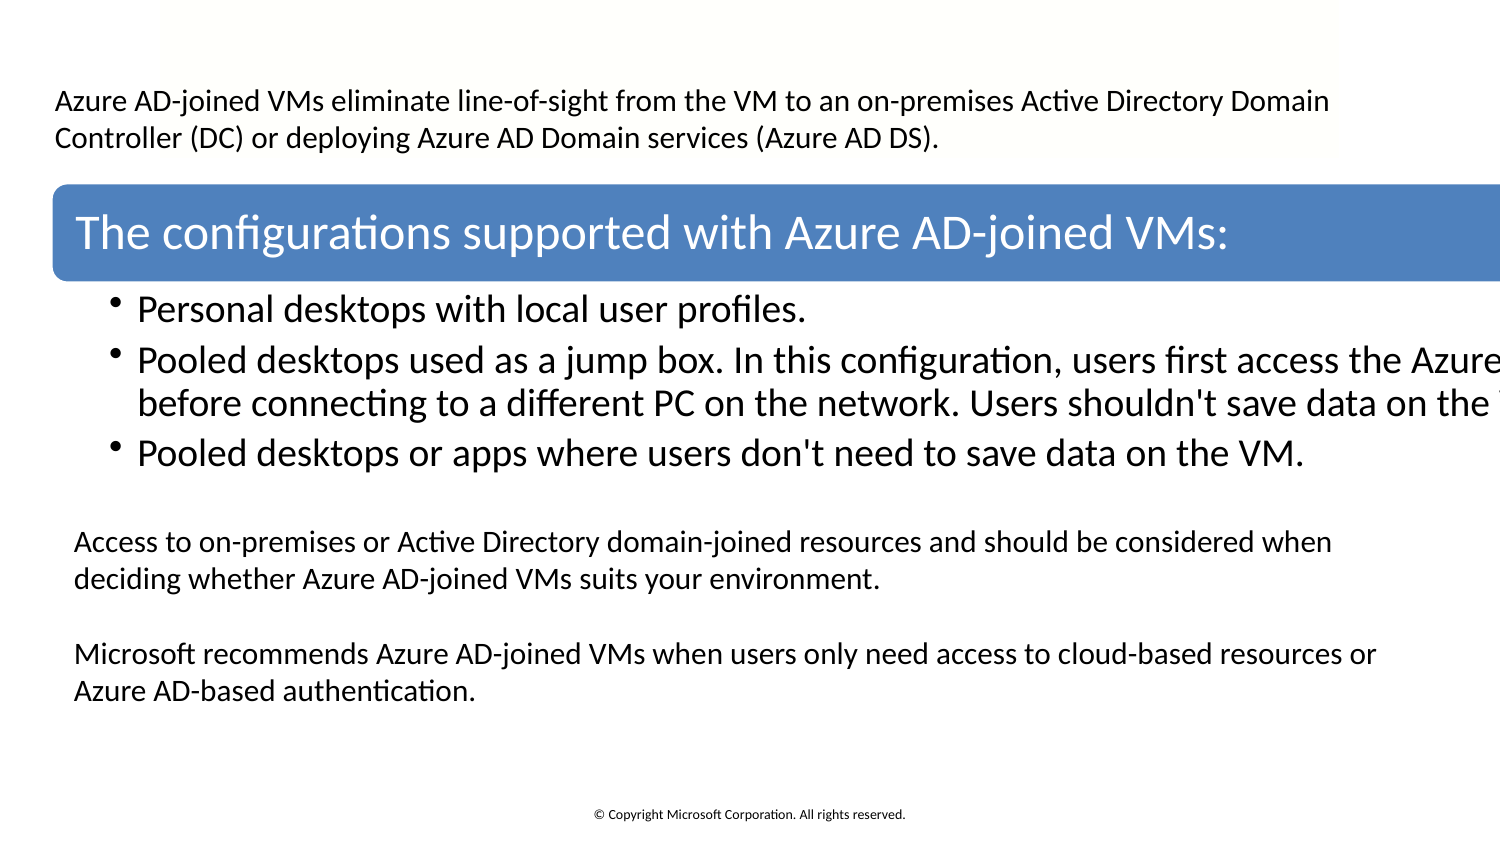

Azure AD-joined VMs eliminate line-of-sight from the VM to an on-premises Active Directory Domain Controller (DC) or deploying Azure AD Domain services (Azure AD DS).
The configurations supported with Azure AD-joined VMs:
Personal desktops with local user profiles.
Pooled desktops used as a jump box. In this configuration, users first access the Azure Virtual Desktop VM before connecting to a different PC on the network. Users shouldn't save data on the VM.
Pooled desktops or apps where users don't need to save data on the VM.
Access to on-premises or Active Directory domain-joined resources and should be considered when deciding whether Azure AD-joined VMs suits your environment.

Microsoft recommends Azure AD-joined VMs when users only need access to cloud-based resources or Azure AD-based authentication.